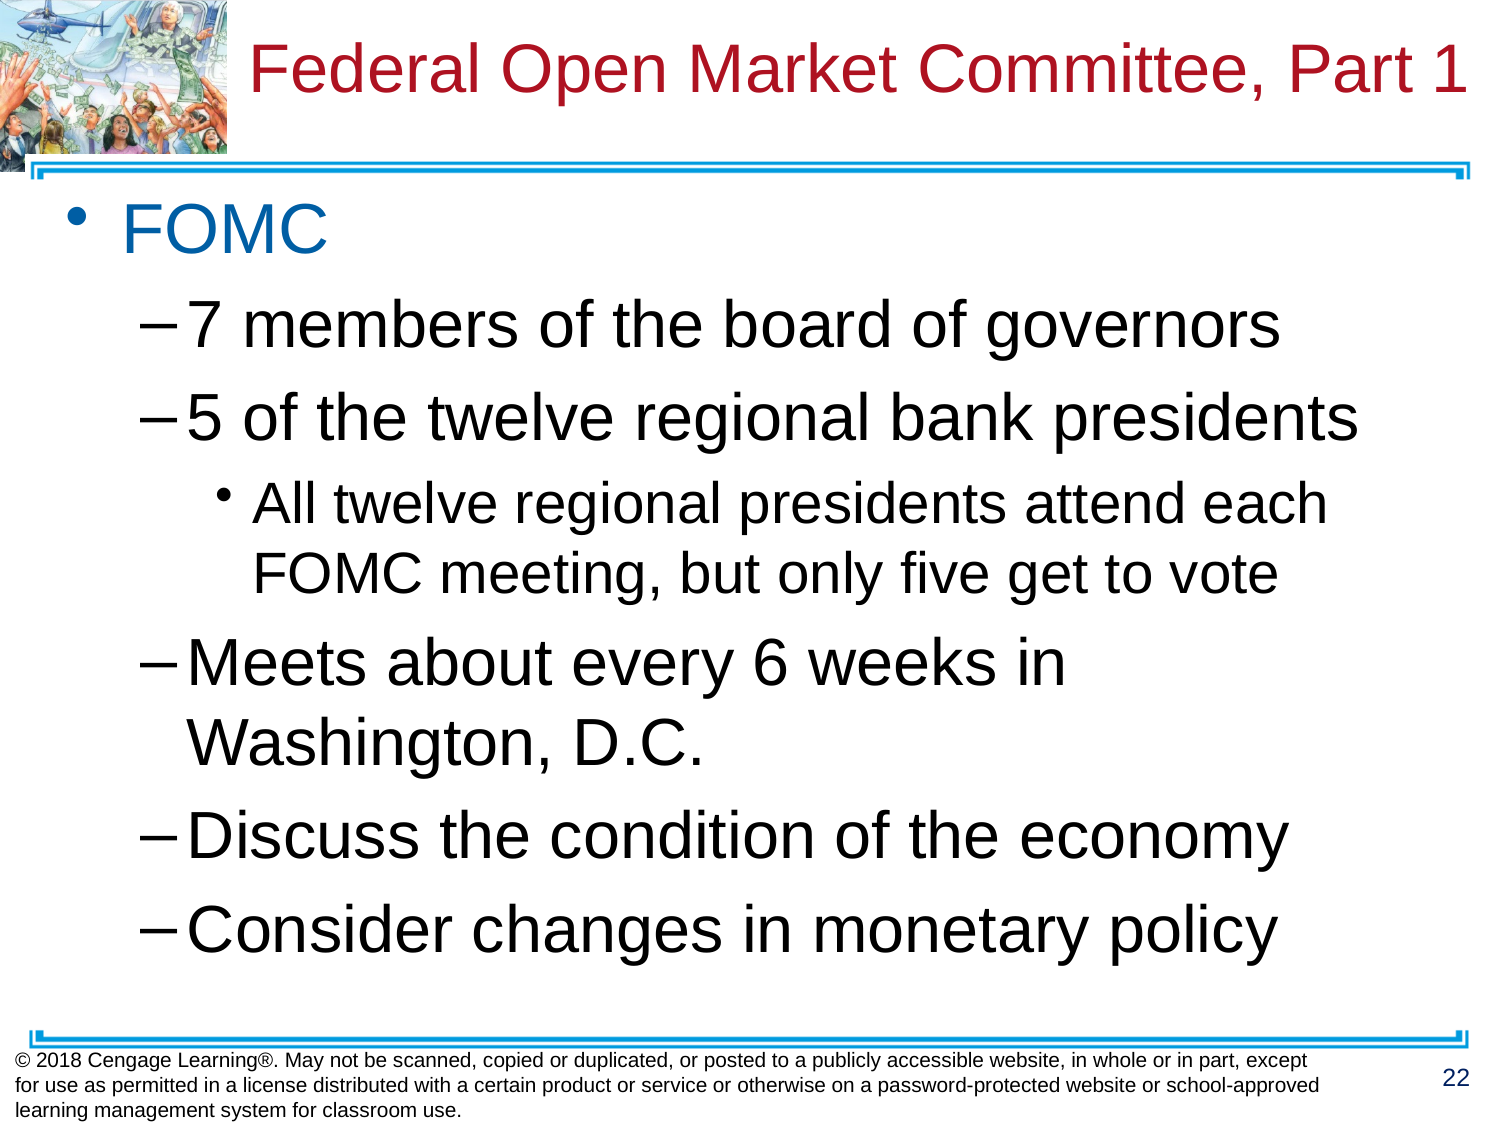

# Federal Open Market Committee, Part 1
FOMC
7 members of the board of governors
5 of the twelve regional bank presidents
All twelve regional presidents attend each FOMC meeting, but only five get to vote
Meets about every 6 weeks in Washington, D.C.
Discuss the condition of the economy
Consider changes in monetary policy
© 2018 Cengage Learning®. May not be scanned, copied or duplicated, or posted to a publicly accessible website, in whole or in part, except for use as permitted in a license distributed with a certain product or service or otherwise on a password-protected website or school-approved learning management system for classroom use.
22